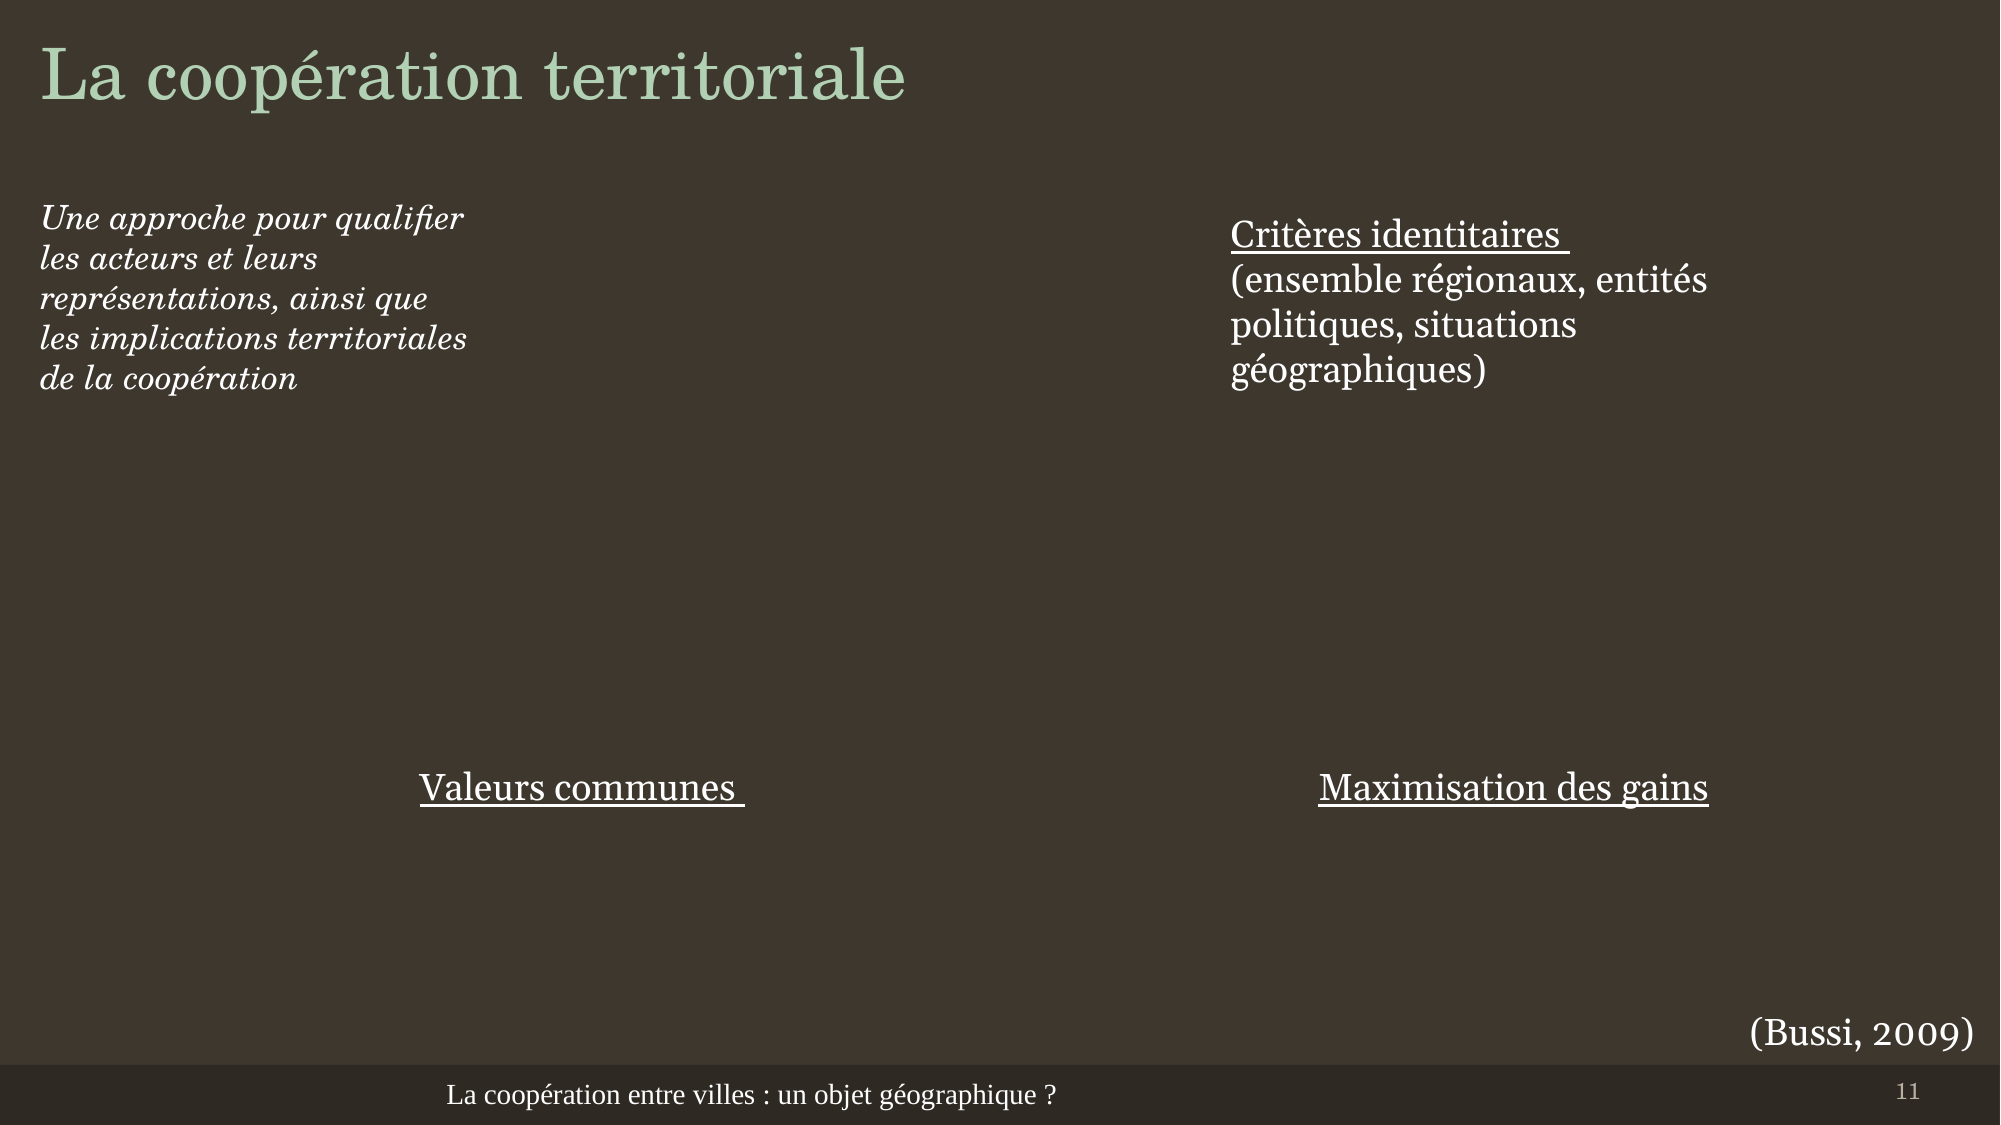

# La coopération territoriale
Coopération territoriale
Une approche pour qualifier les acteurs et leurs représentations, ainsi que les implications territoriales de la coopération
Critères identitaires  (ensemble régionaux, entités politiques, situations géographiques)
Valeurs communes
Maximisation des gains
(Bussi, 2009)
La coopération entre villes : un objet géographique ?
11